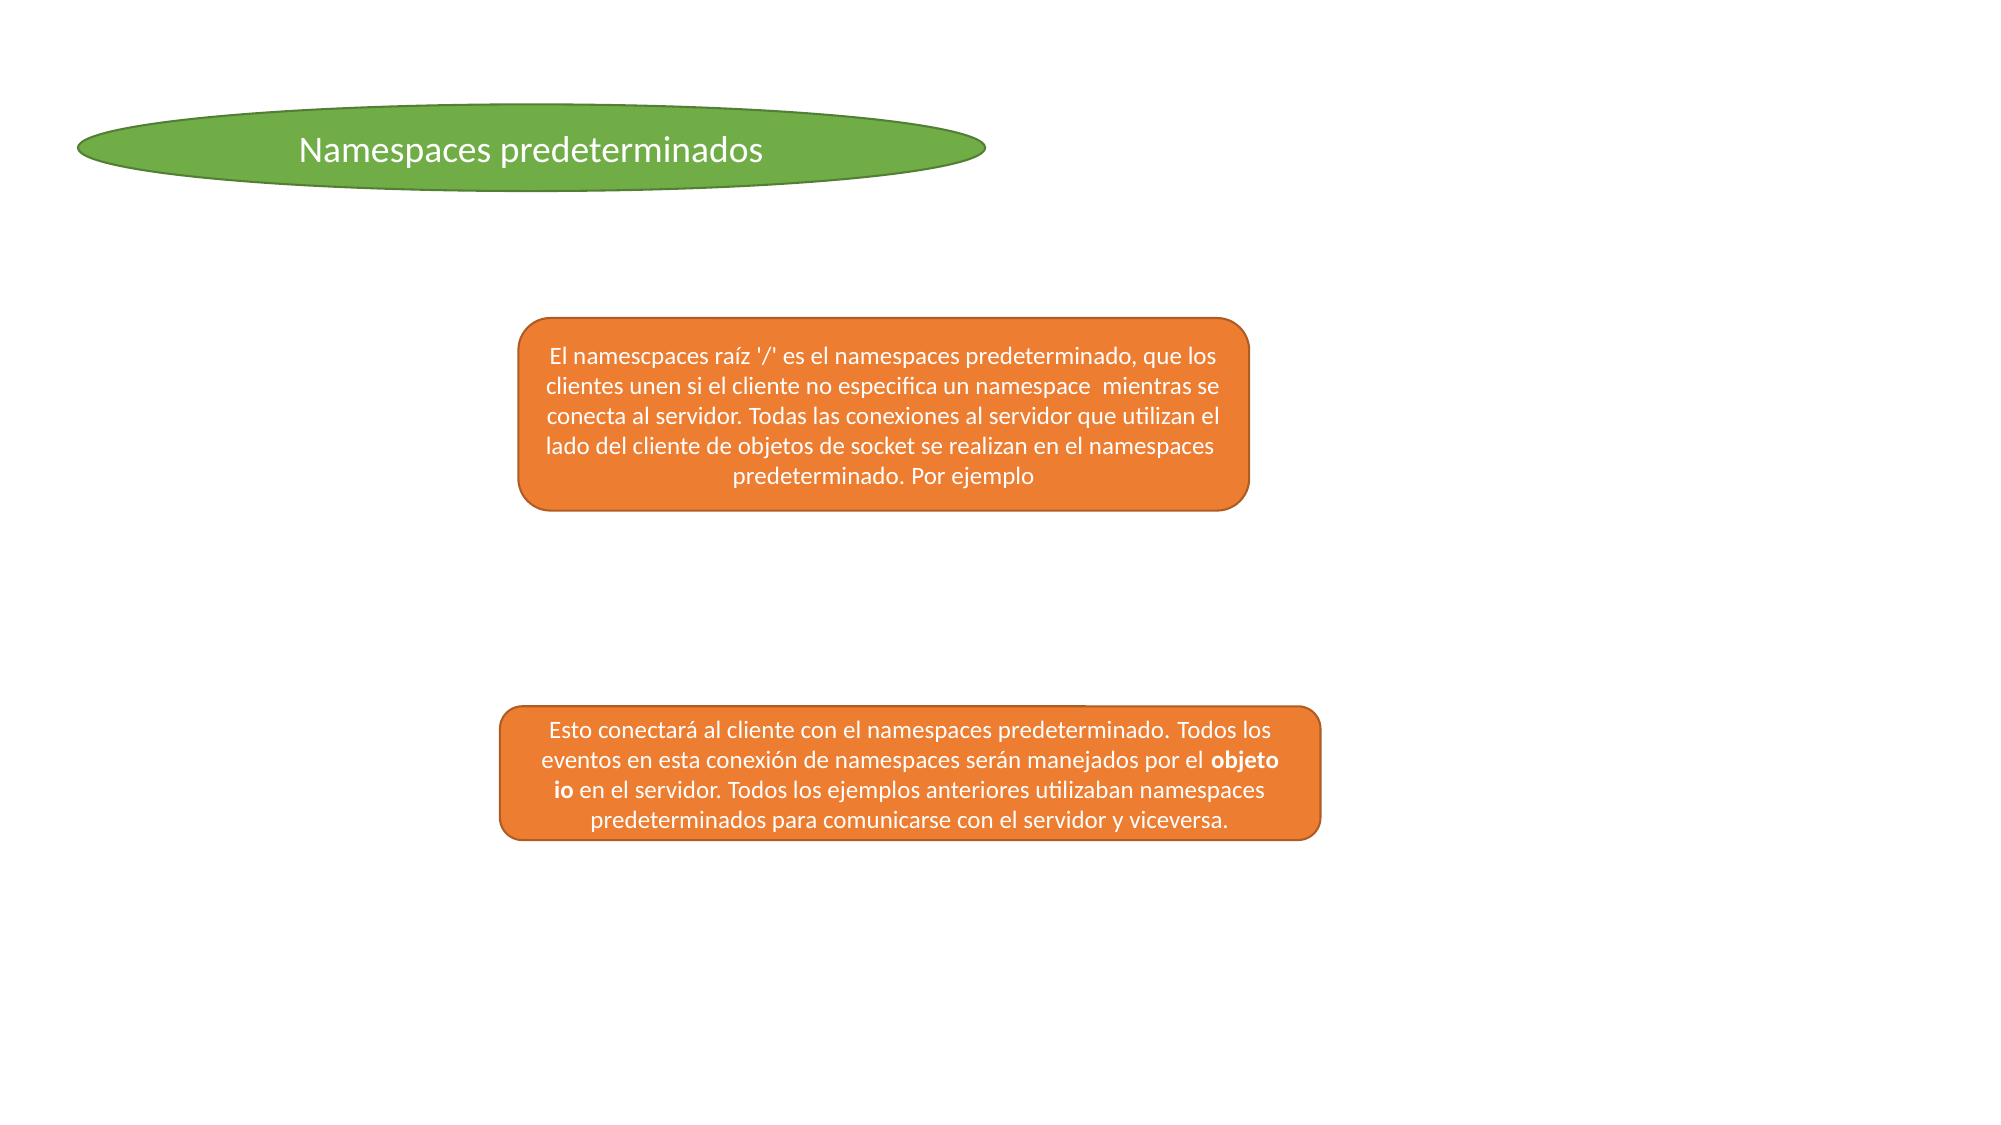

Namespaces predeterminados

El namescpaces raíz '/' es el namespaces predeterminado, que los clientes unen si el cliente no especifica un namespace  mientras se conecta al servidor. Todas las conexiones al servidor que utilizan el lado del cliente de objetos de socket se realizan en el namespaces  predeterminado. Por ejemplo
Esto conectará al cliente con el namespaces predeterminado. Todos los eventos en esta conexión de namespaces serán manejados por el objeto io en el servidor. Todos los ejemplos anteriores utilizaban namespaces predeterminados para comunicarse con el servidor y viceversa.